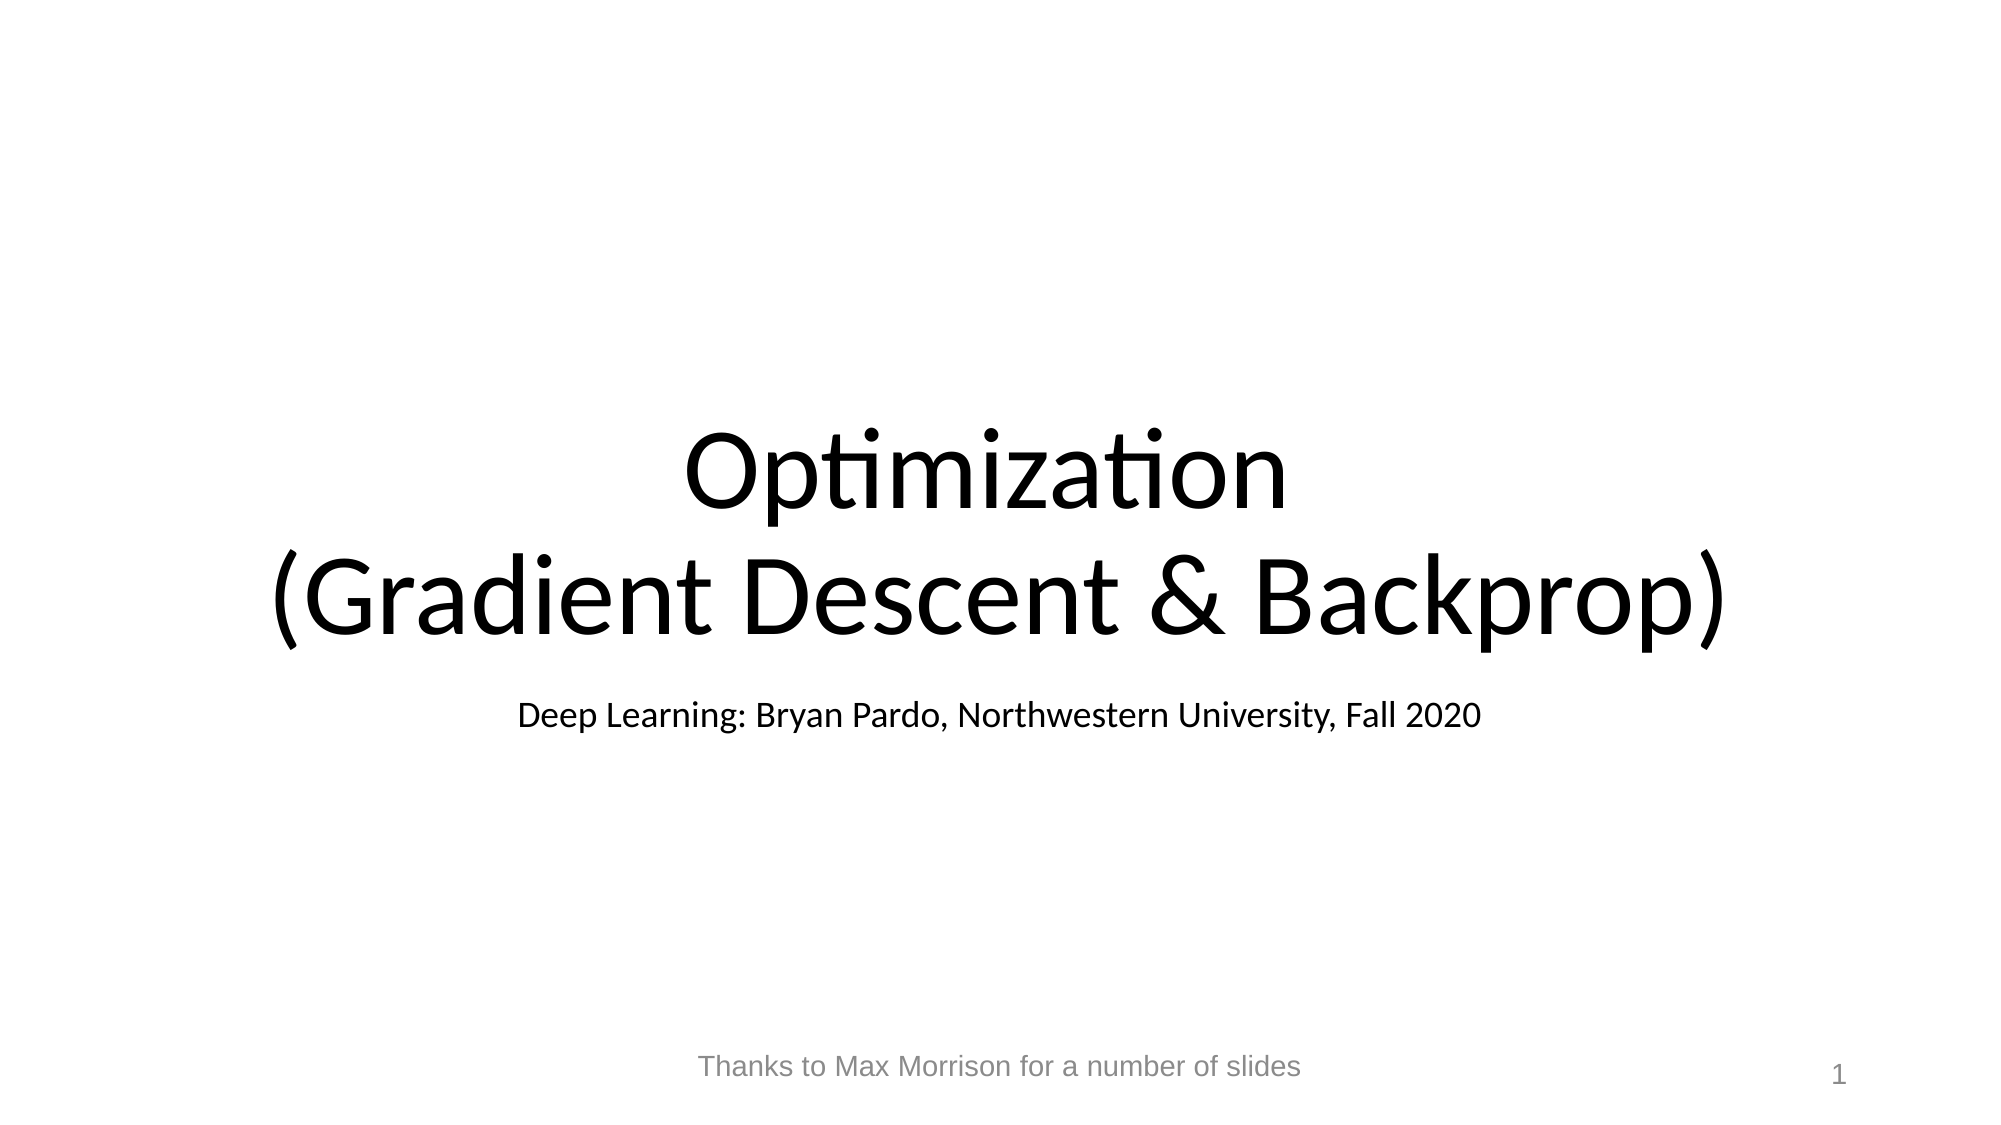

# Optimization (Gradient Descent & Backprop)
Deep Learning: Bryan Pardo, Northwestern University, Fall 2020
Thanks to Max Morrison for a number of slides
1